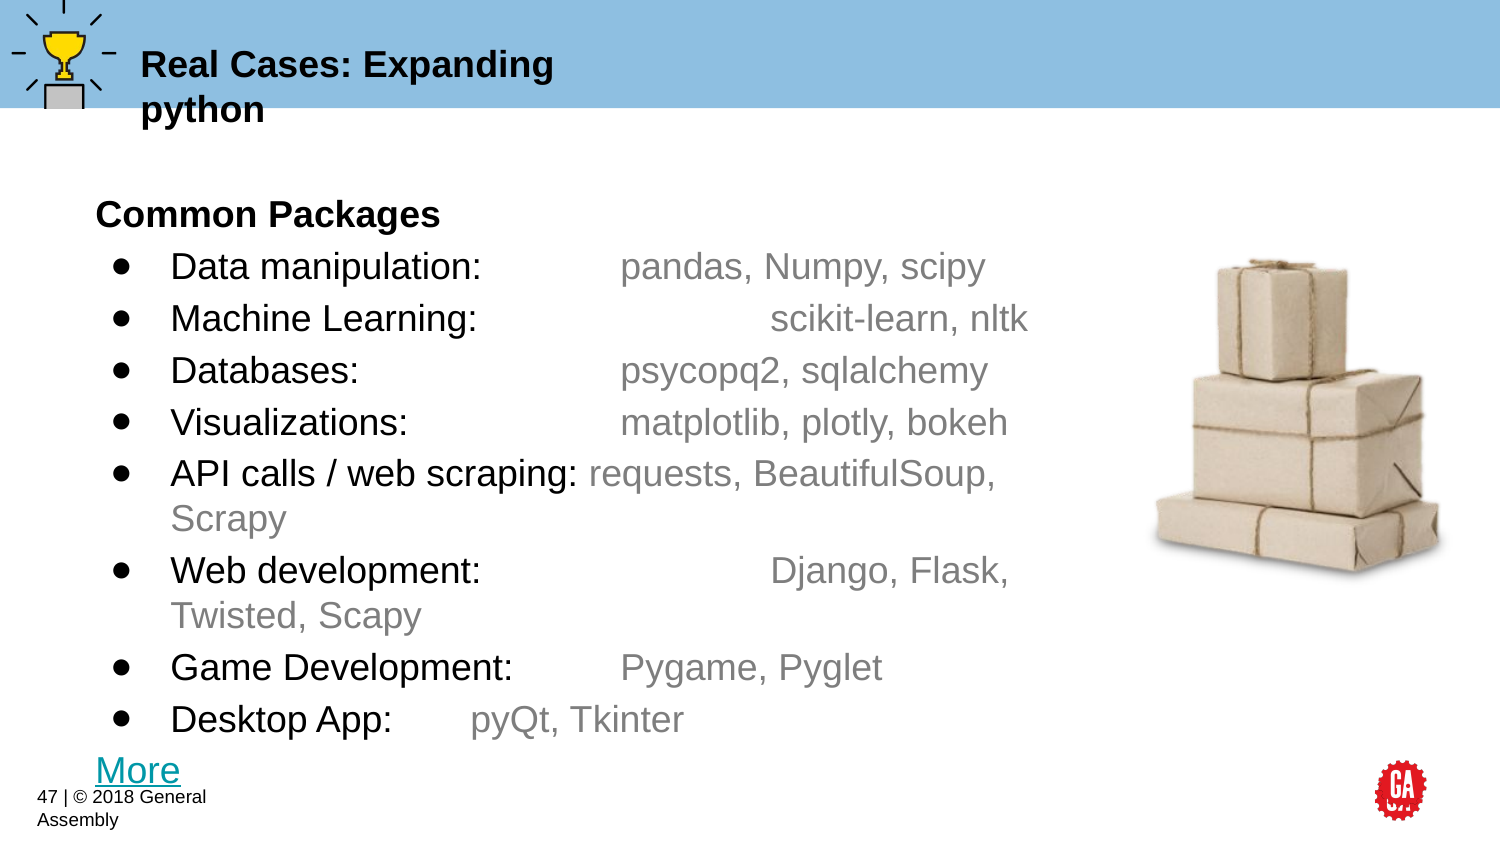

# Real Cases: Expanding python
Common Packages
Data manipulation:	pandas, Numpy, scipy
Machine Learning:		scikit-learn, nltk
Databases:		psycopq2, sqlalchemy
Visualizations:		matplotlib, plotly, bokeh
API calls / web scraping: requests, BeautifulSoup, Scrapy
Web development:		Django, Flask, Twisted, Scapy
Game Development:	Pygame, Pyglet
Desktop App:	pyQt, Tkinter
More

47 | © 2018 General Assembly